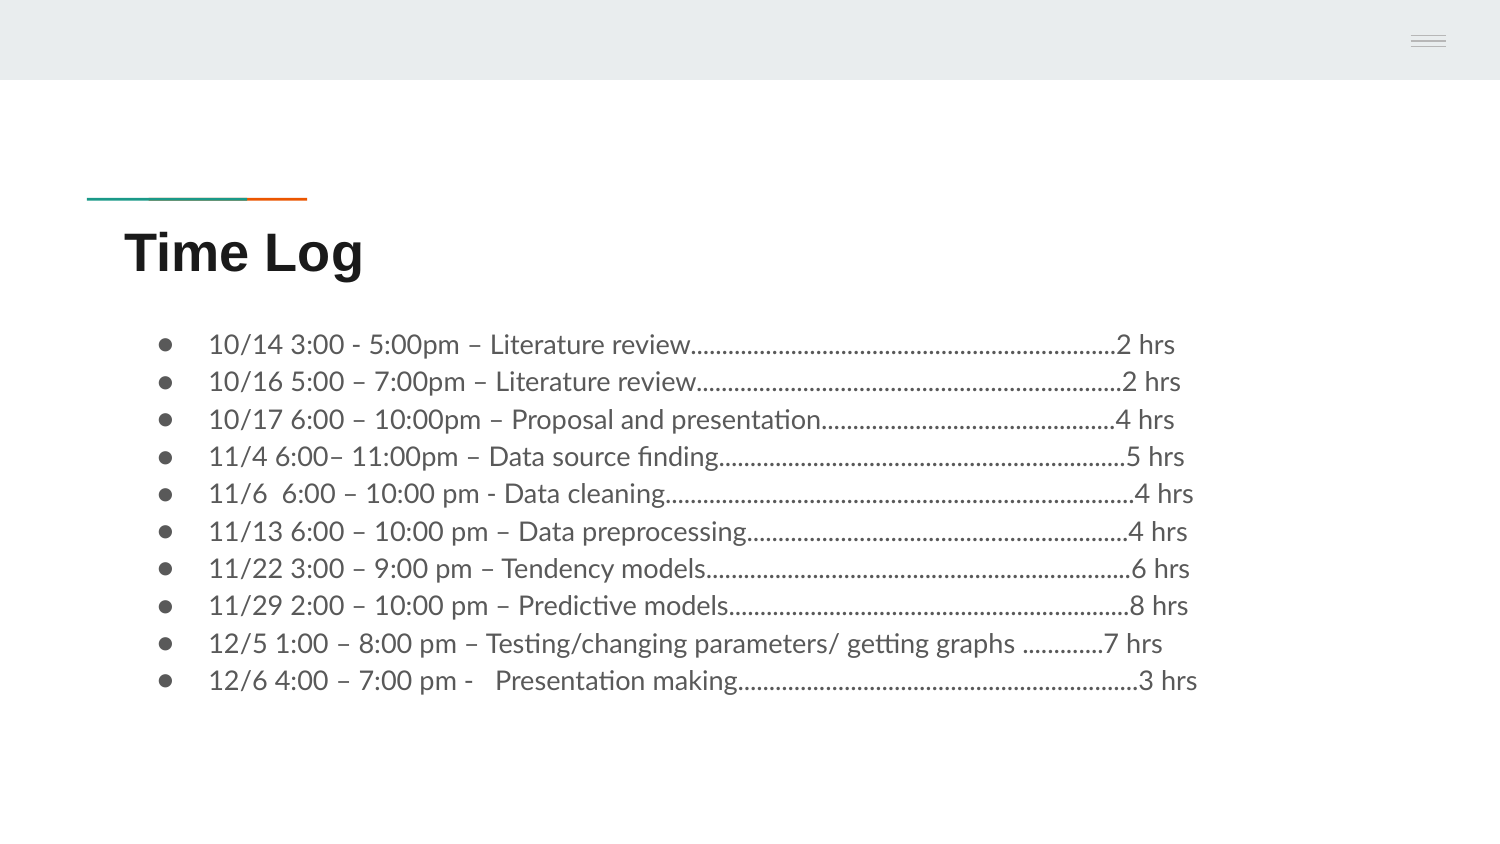

# Time Log
10/14 3:00 - 5:00pm – Literature review....................................................................2 hrs
10/16 5:00 – 7:00pm – Literature review....................................................................2 hrs
10/17 6:00 – 10:00pm – Proposal and presentation...............................................4 hrs
11/4 6:00– 11:00pm – Data source finding.................................................................5 hrs
11/6  6:00 – 10:00 pm - Data cleaning...........................................................................4 hrs
11/13 6:00 – 10:00 pm – Data preprocessing.............................................................4 hrs
11/22 3:00 – 9:00 pm – Tendency models....................................................................6 hrs
11/29 2:00 – 10:00 pm – Predictive models................................................................8 hrs
12/5 1:00 – 8:00 pm – Testing/changing parameters/ getting graphs .............7 hrs
12/6 4:00 – 7:00 pm -   Presentation making................................................................3 hrs